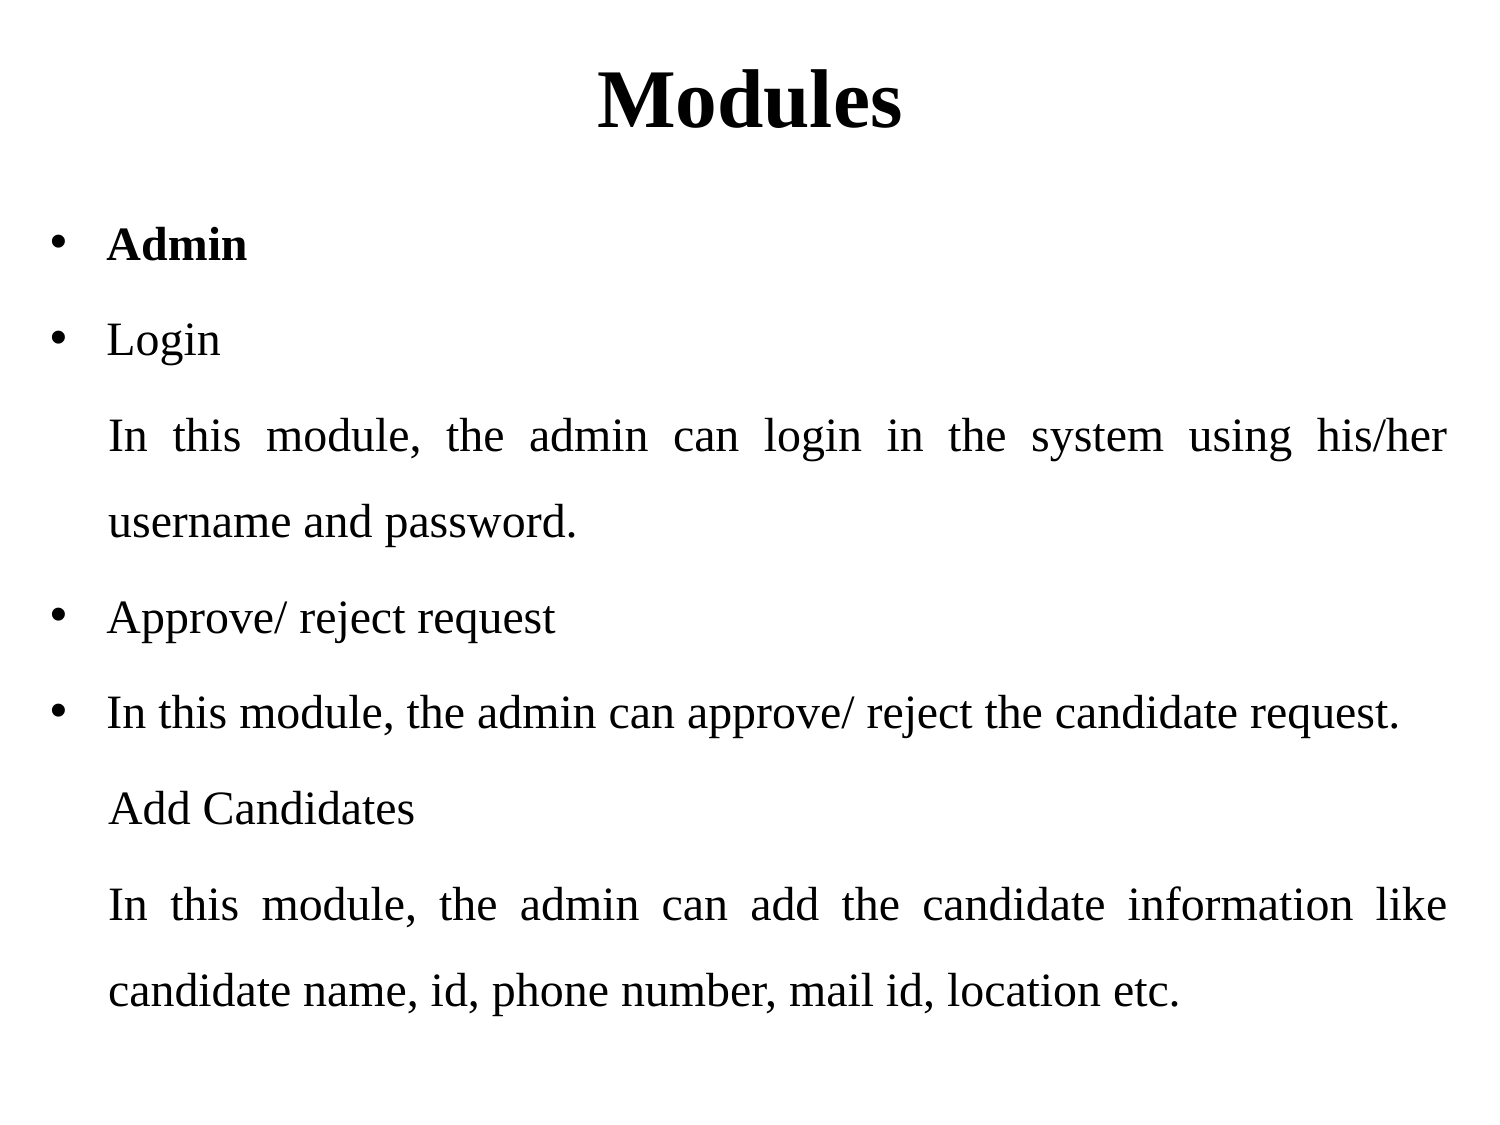

# Modules
Admin
Login
In this module, the admin can login in the system using his/her username and password.
Approve/ reject request
In this module, the admin can approve/ reject the candidate request.
Add Candidates
In this module, the admin can add the candidate information like candidate name, id, phone number, mail id, location etc.